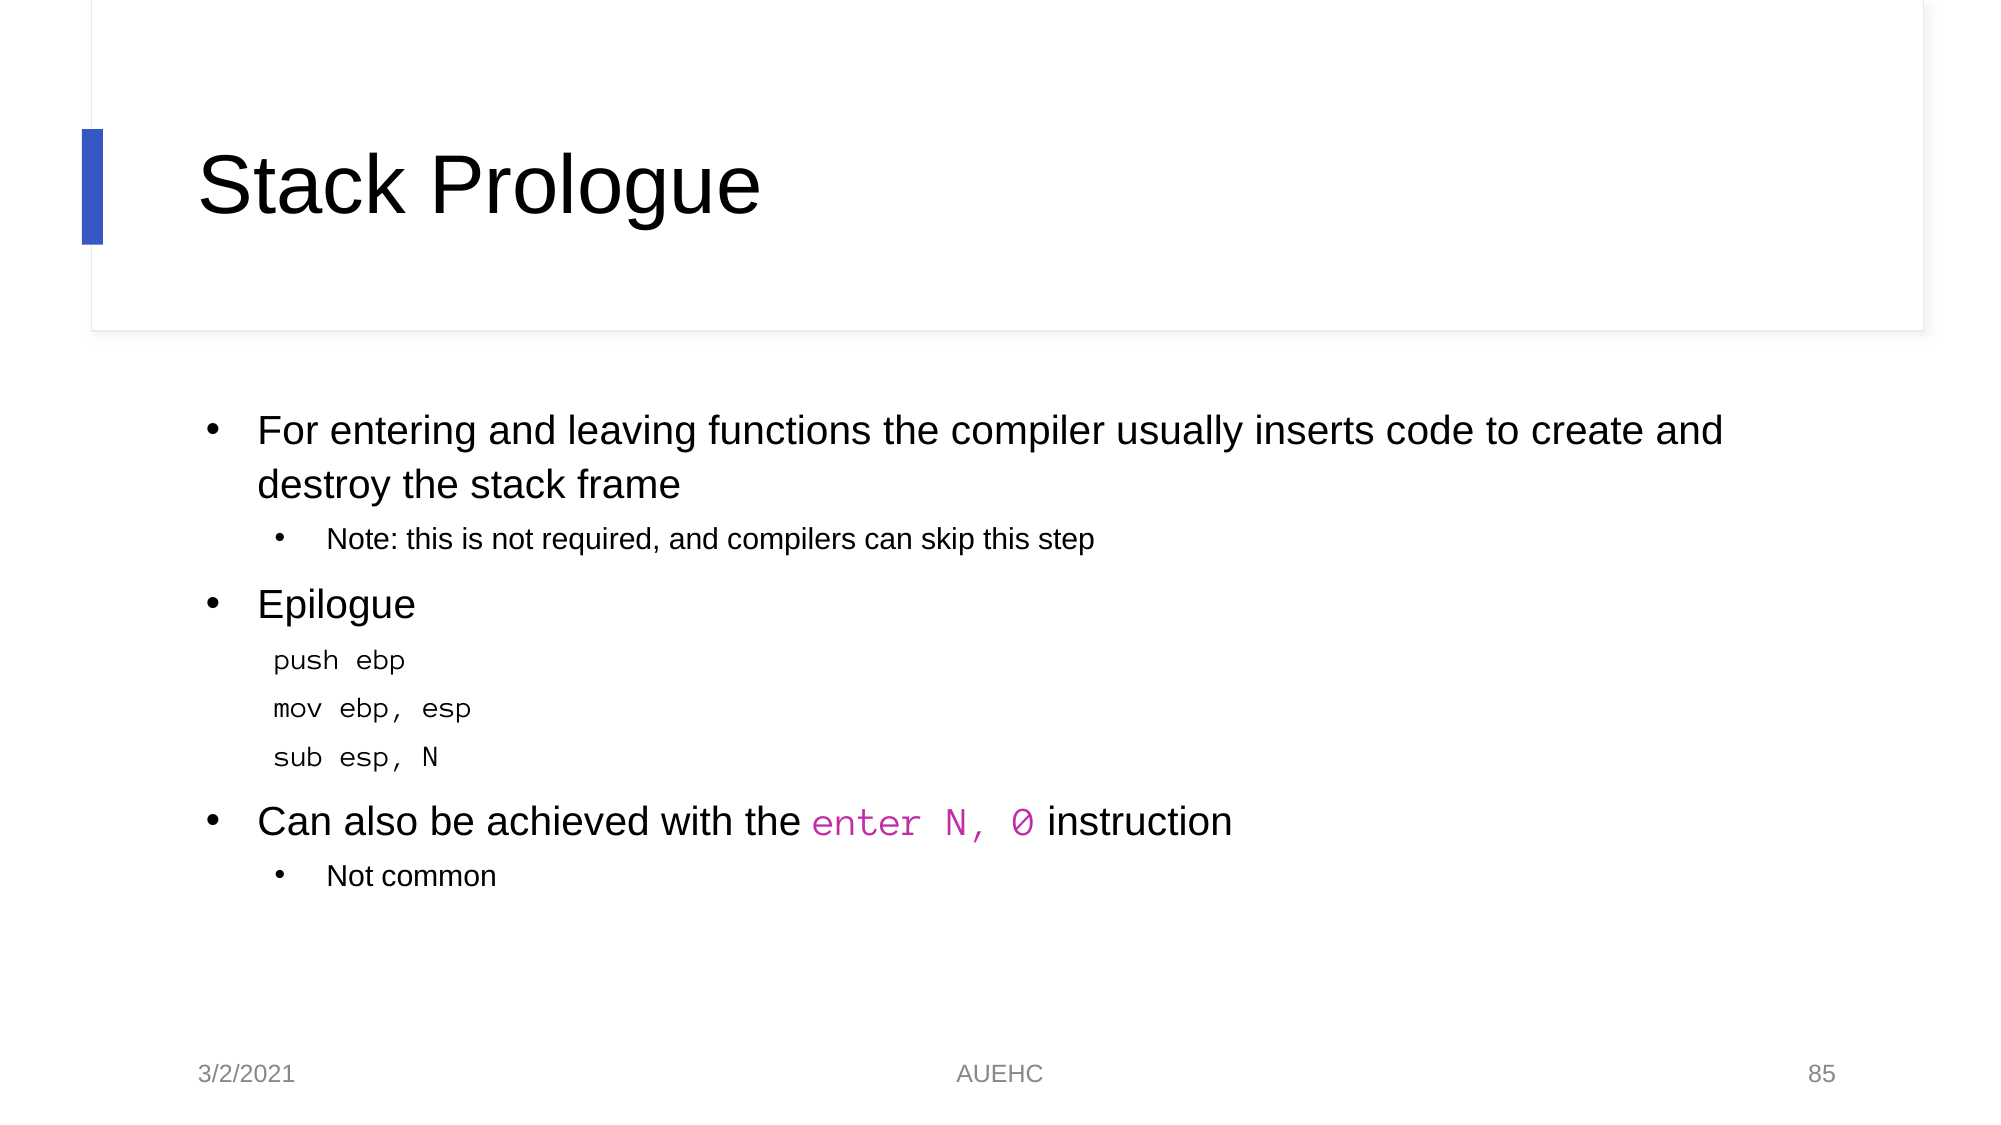

# Stack Prologue
For entering and leaving functions the compiler usually inserts code to create and destroy the stack frame
Note: this is not required, and compilers can skip this step
Epilogue
push ebp
mov ebp, esp
sub esp, N
Can also be achieved with the enter N, 0 instruction
Not common

3/2/2021
AUEHC
85